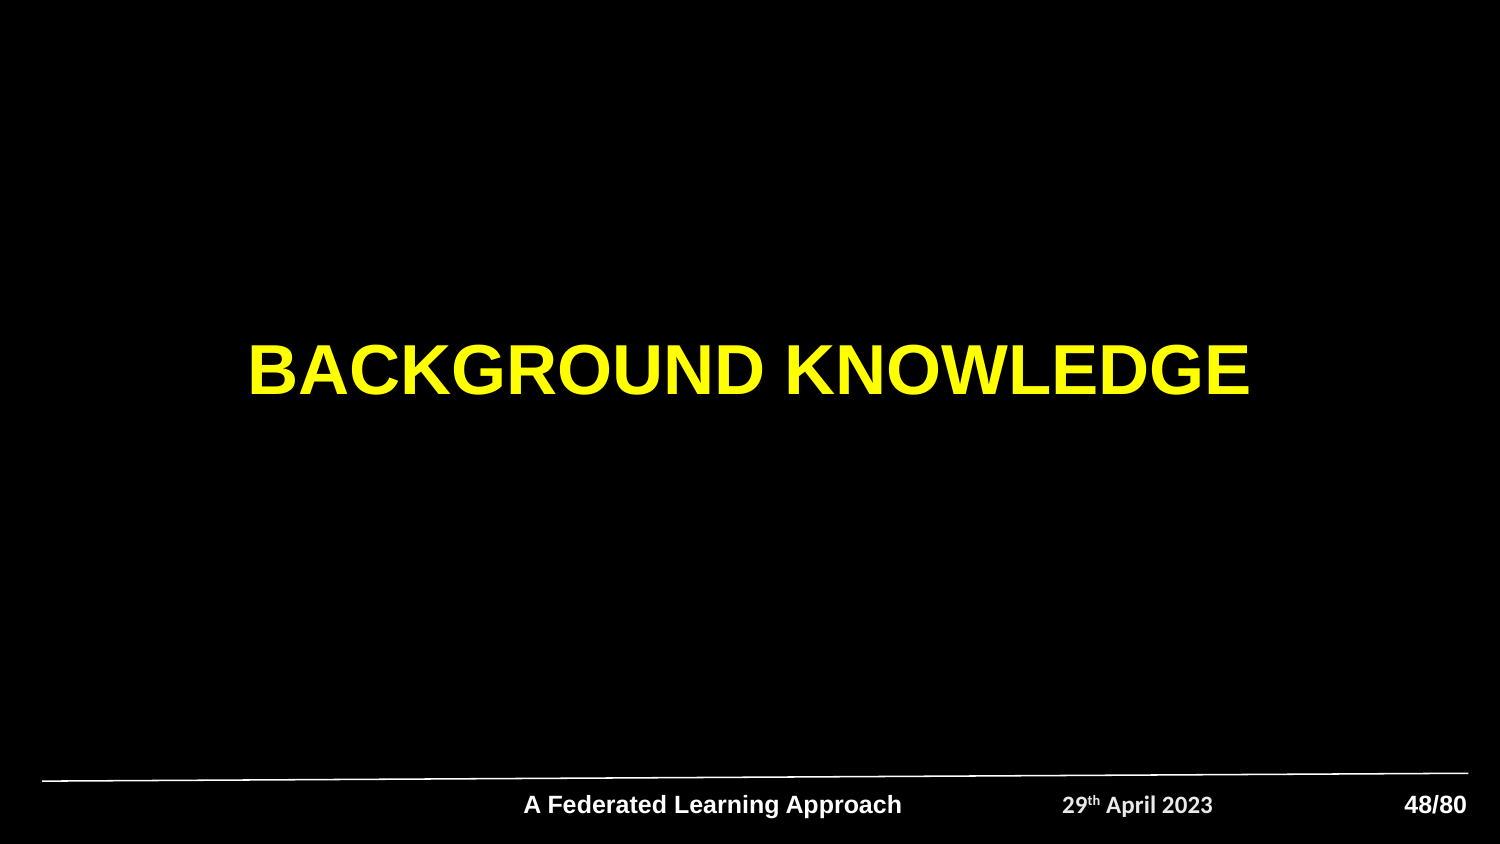

BACKGROUND KNOWLEDGE
A Federated Learning Approach
29th April 2023

48/80